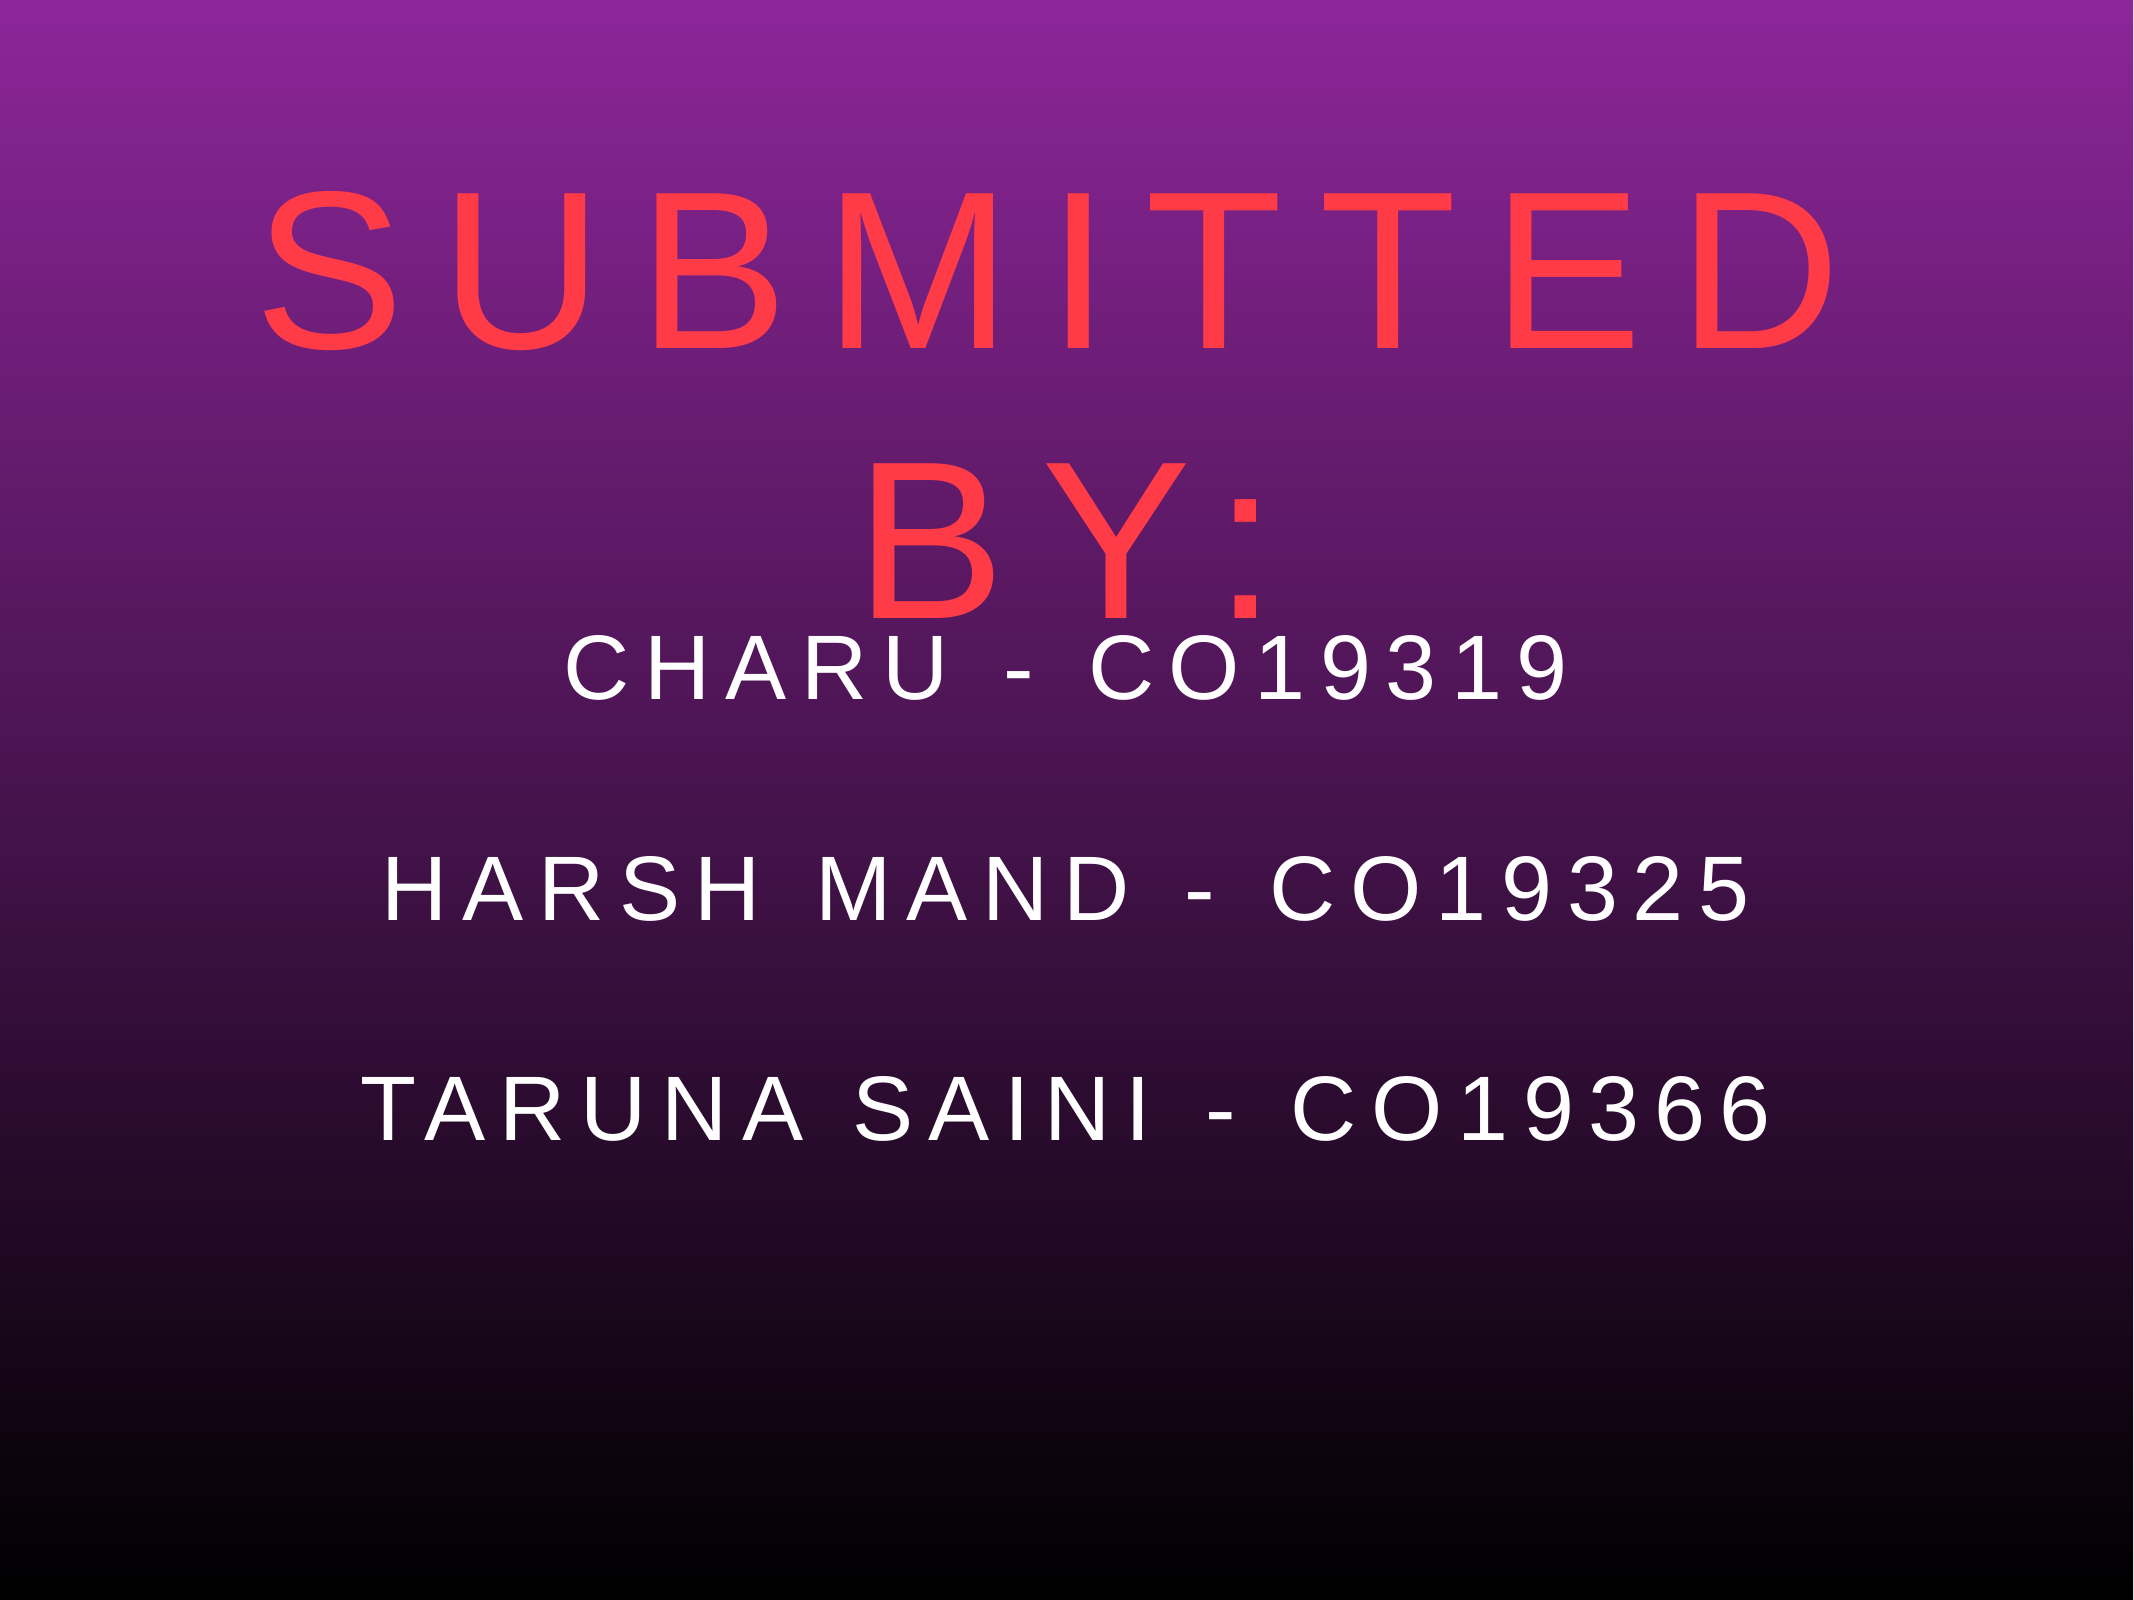

# Submitted by:
Charu - CO19319

Harsh Mand - CO19325

Taruna Saini - Co19366